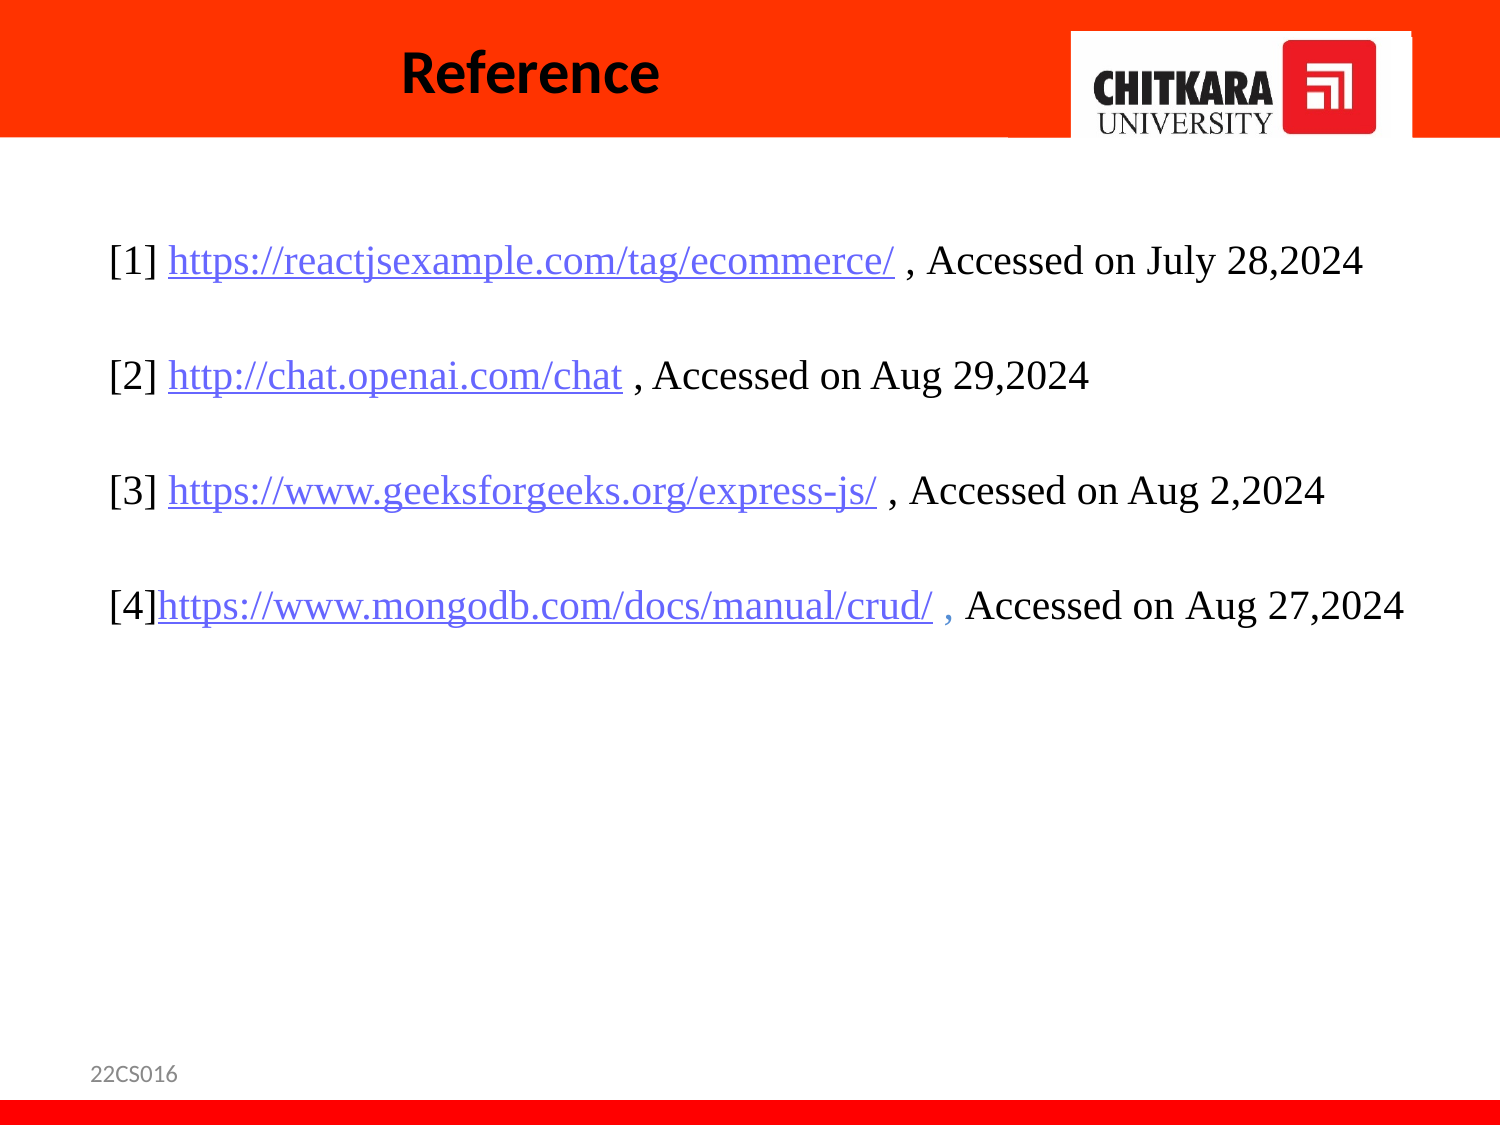

# Reference
[1] https://reactjsexample.com/tag/ecommerce/ , Accessed on July 28,2024

[2] http://chat.openai.com/chat , Accessed on Aug 29,2024

[3] https://www.geeksforgeeks.org/express-js/ , Accessed on Aug 2,2024

[4]https://www.mongodb.com/docs/manual/crud/ , Accessed on Aug 27,2024

22CS016
23